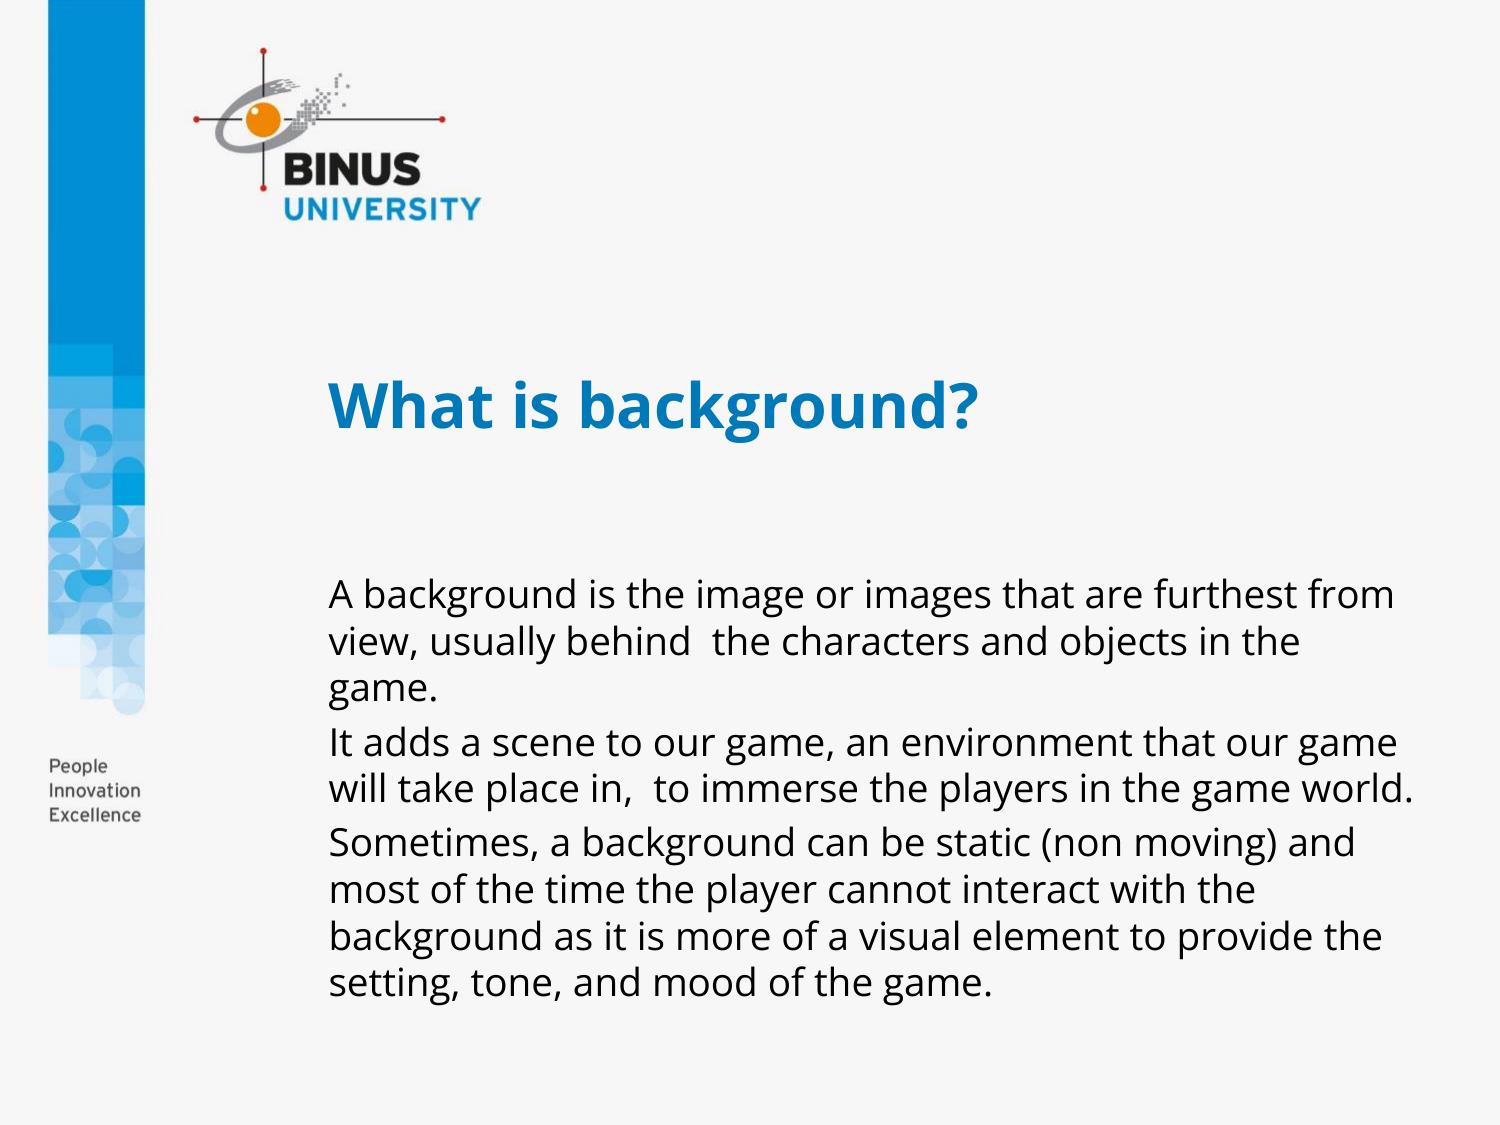

# What is background?

A background is the image or images that are furthest from view, usually behind  the characters and objects in the game.
It adds a scene to our game, an environment that our game will take place in,  to immerse the players in the game world.
Sometimes, a background can be static (non moving) and most of the time the player cannot interact with the background as it is more of a visual element to provide the setting, tone, and mood of the game.